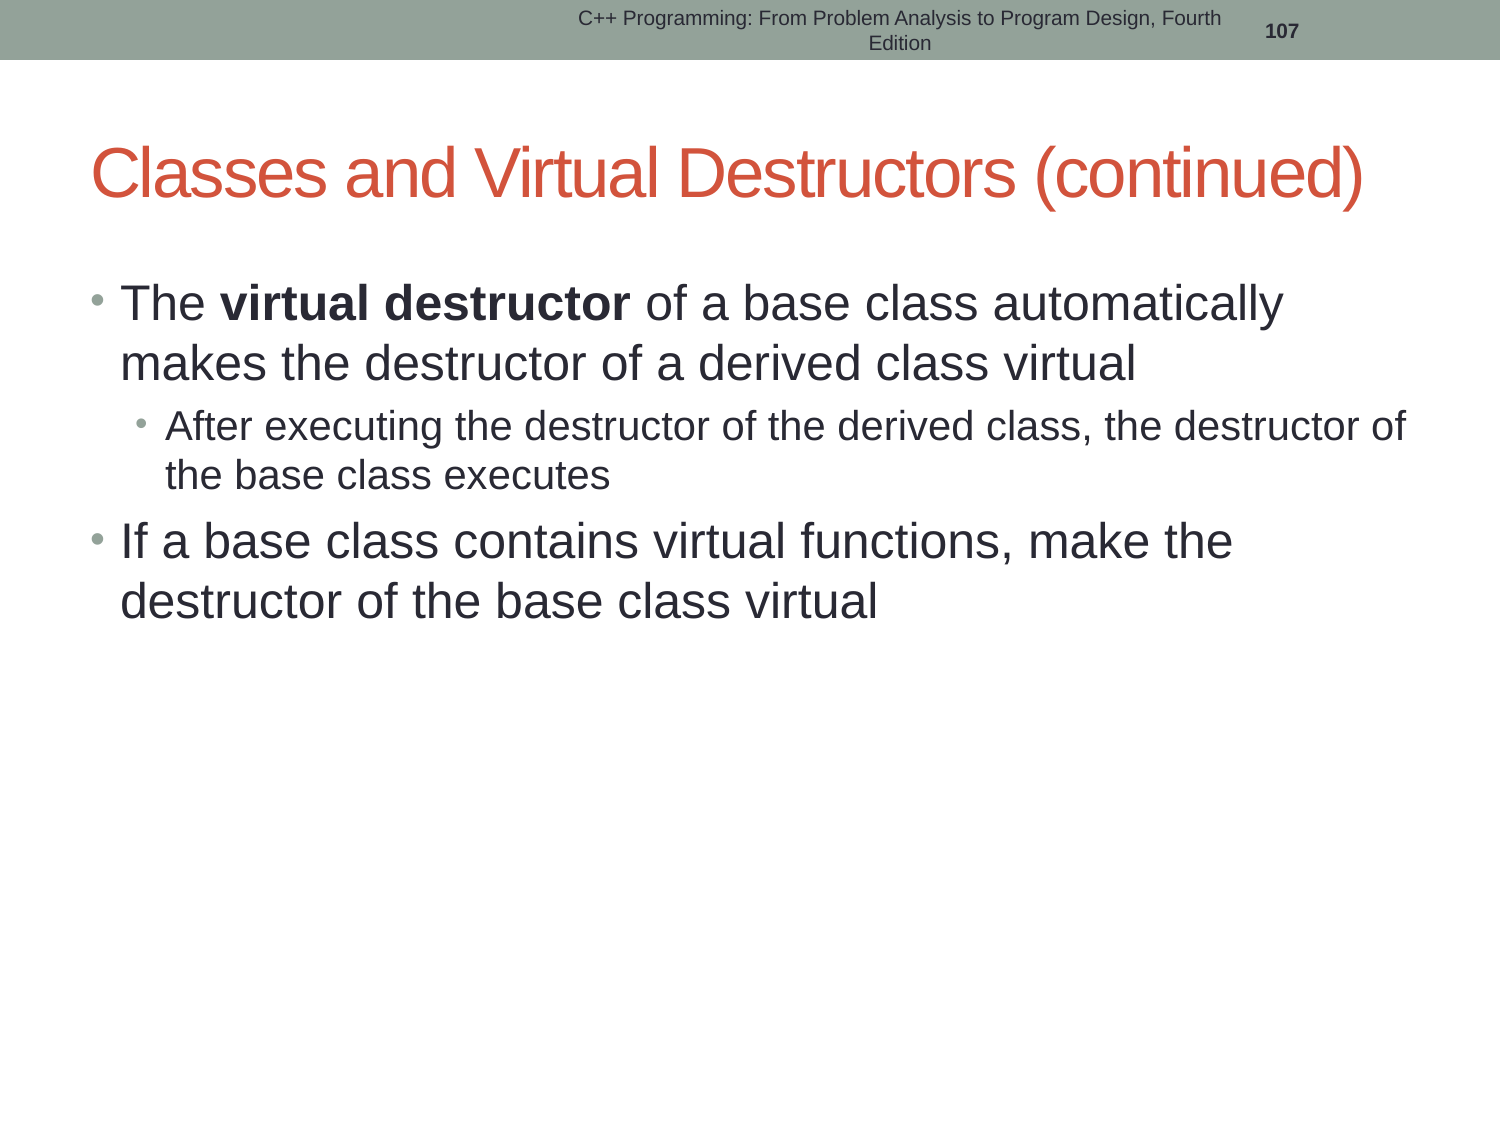

C++ Programming: From Problem Analysis to Program Design, Fourth Edition
107
# Classes and Virtual Destructors (continued)
The virtual destructor of a base class automatically makes the destructor of a derived class virtual
After executing the destructor of the derived class, the destructor of the base class executes
If a base class contains virtual functions, make the destructor of the base class virtual